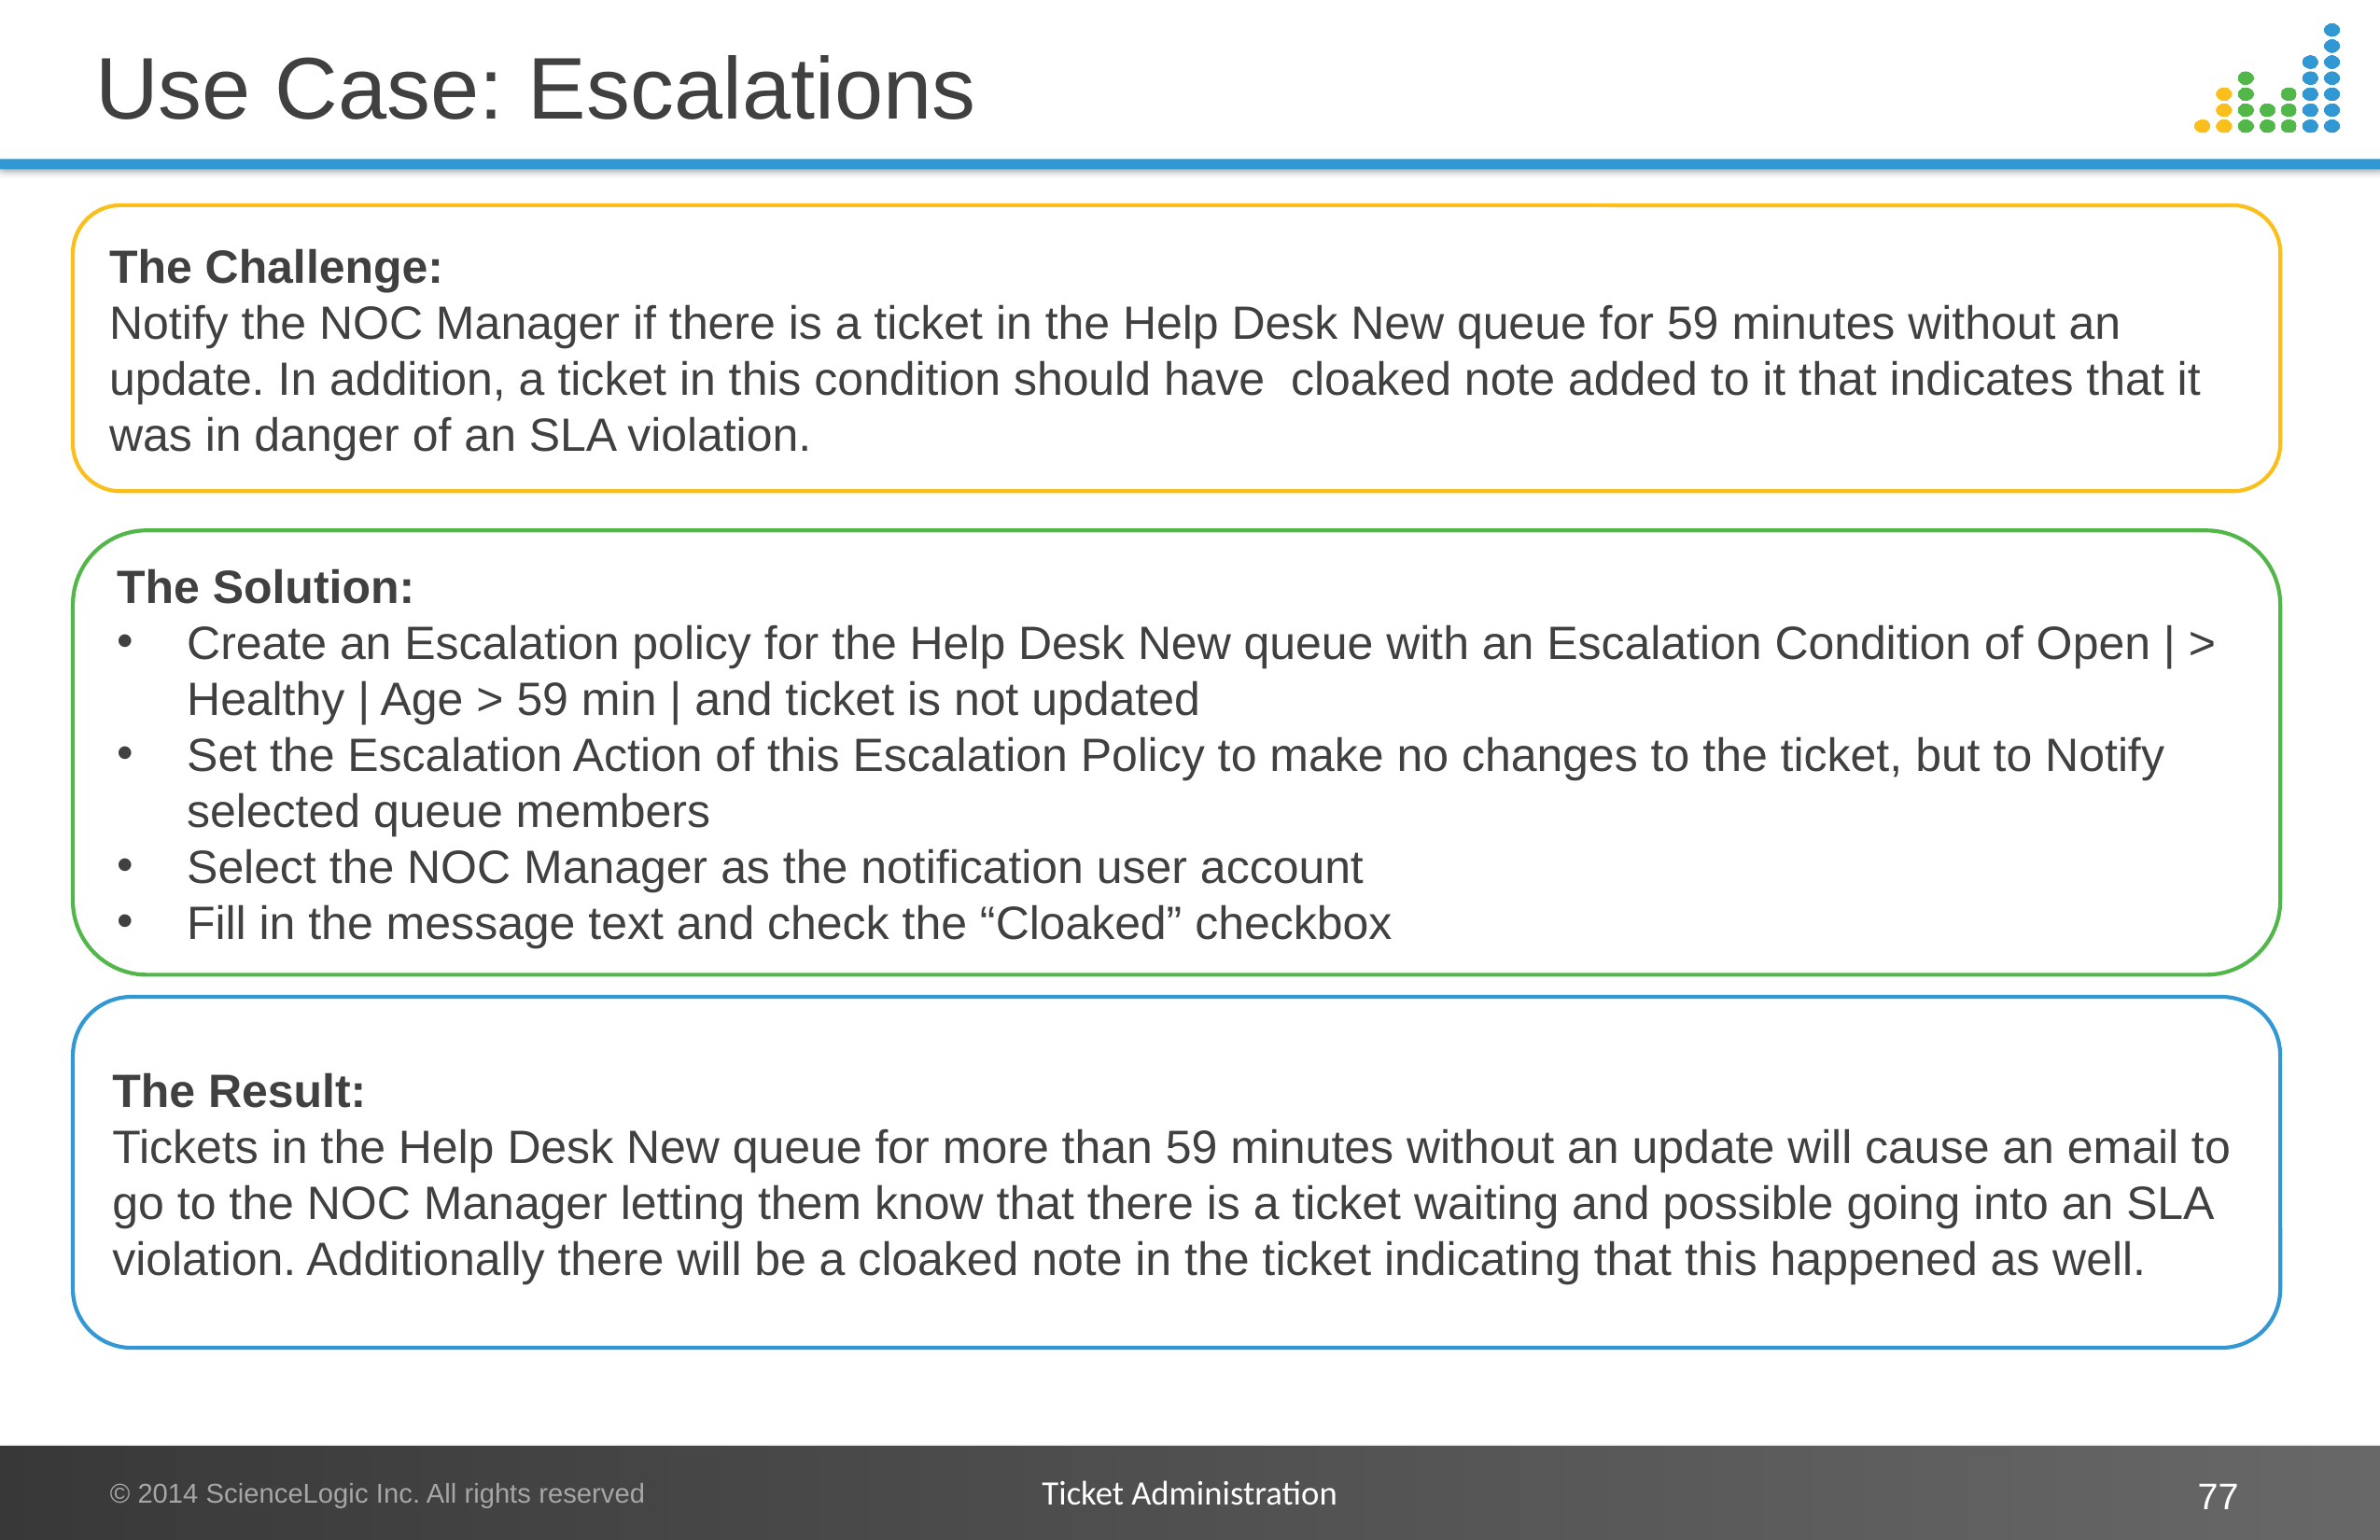

# Use Case: Escalations
The Challenge:
Notify the NOC Manager if there is a ticket in the Help Desk New queue for 59 minutes without an update. In addition, a ticket in this condition should have  cloaked note added to it that indicates that it was in danger of an SLA violation.
The Solution:
Create an Escalation policy for the Help Desk New queue with an Escalation Condition of Open | > Healthy | Age > 59 min | and ticket is not updated
Set the Escalation Action of this Escalation Policy to make no changes to the ticket, but to Notify selected queue members
Select the NOC Manager as the notification user account
Fill in the message text and check the “Cloaked” checkbox
The Result:
Tickets in the Help Desk New queue for more than 59 minutes without an update will cause an email to go to the NOC Manager letting them know that there is a ticket waiting and possible going into an SLA violation. Additionally there will be a cloaked note in the ticket indicating that this happened as well.
Ticket Administration
77